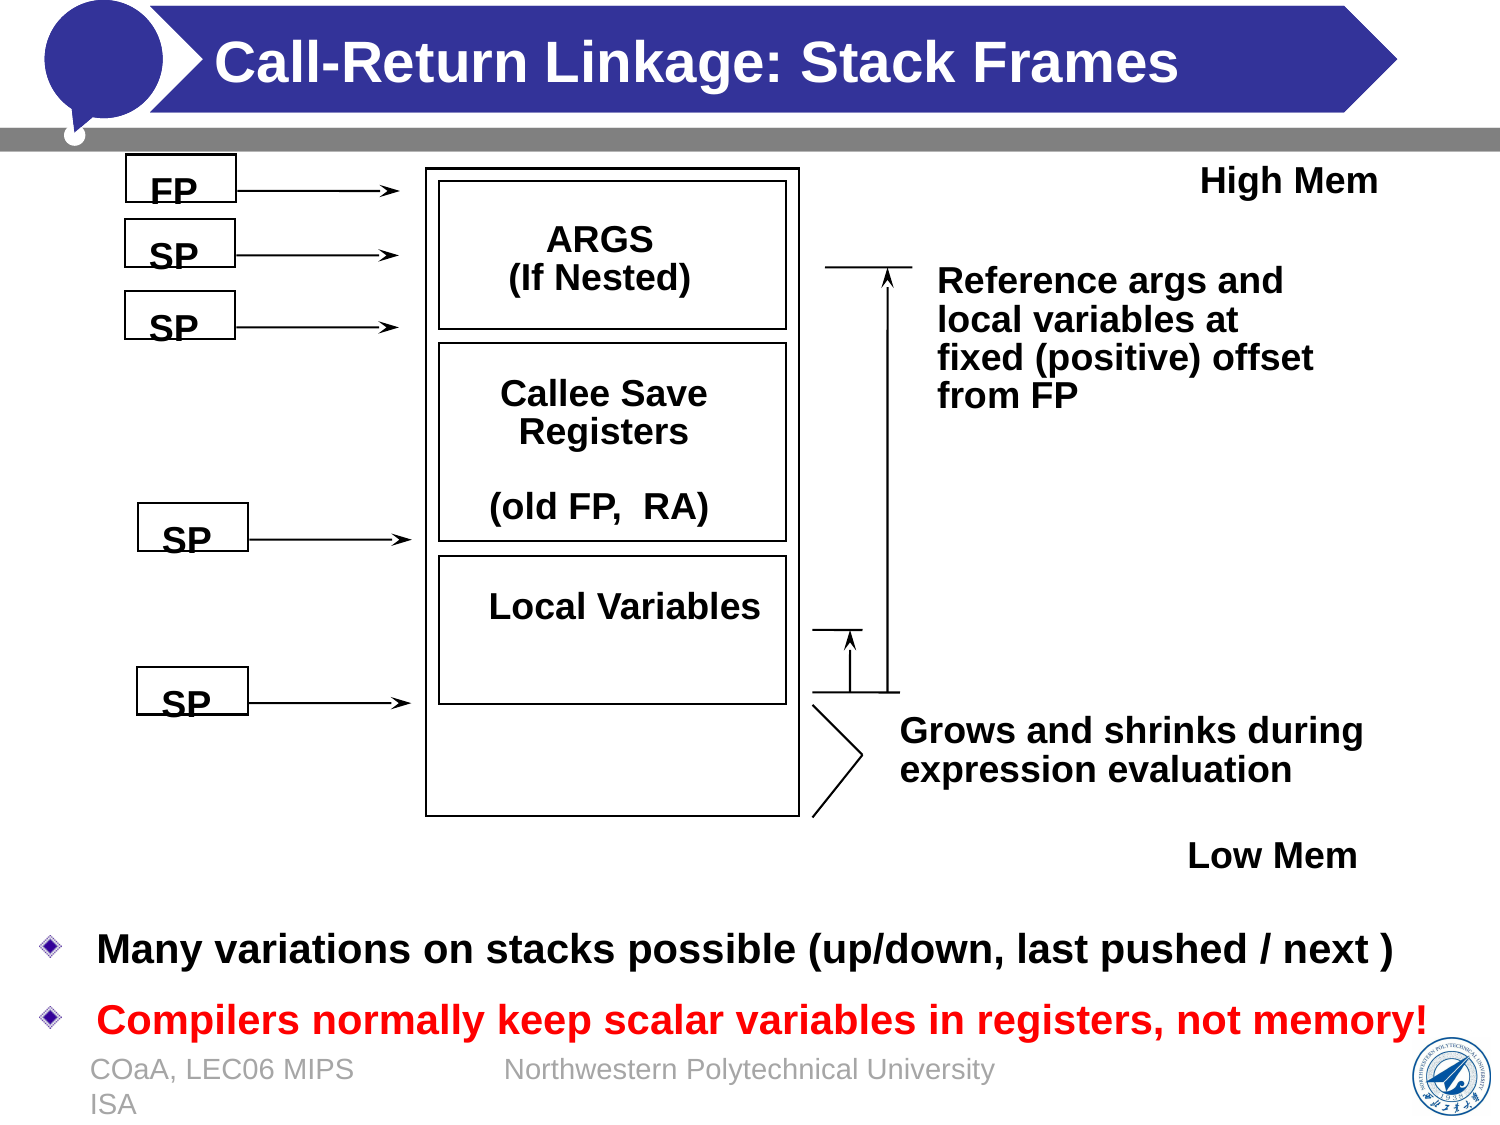

# Call-Return Linkage: Stack Frames

High Mem

FP

ARGS
(If Nested)

SP

Reference args and
local variables at
fixed (positive) offset
from FP

Grows and shrinks during
expression evaluation

SP

Callee Save
Registers
(old FP,  RA)

SP

Local Variables

SP

Low Mem
Many variations on stacks possible (up/down, last pushed / next )
Compilers normally keep scalar variables in registers, not memory!
COaA, LEC06 MIPS ISA
Northwestern Polytechnical University
36